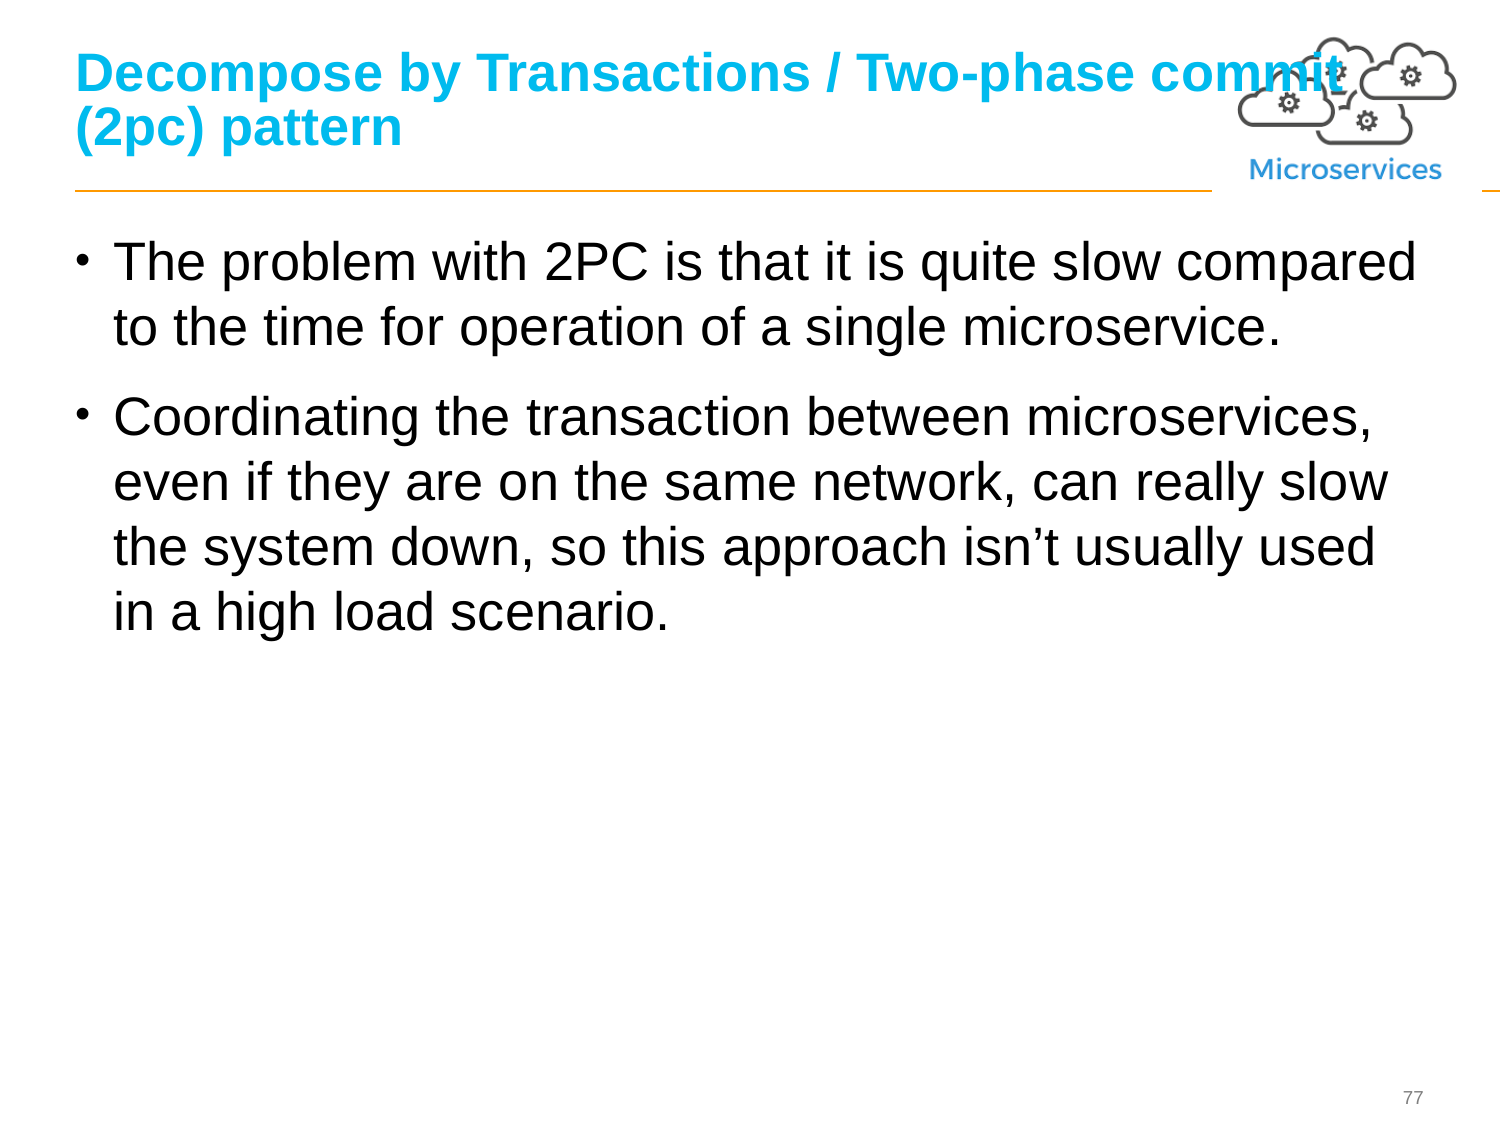

# Decompose by Transactions / Two-phase commit (2pc) pattern
The problem with 2PC is that it is quite slow compared to the time for operation of a single microservice.
Coordinating the transaction between microservices, even if they are on the same network, can really slow the system down, so this approach isn’t usually used in a high load scenario.